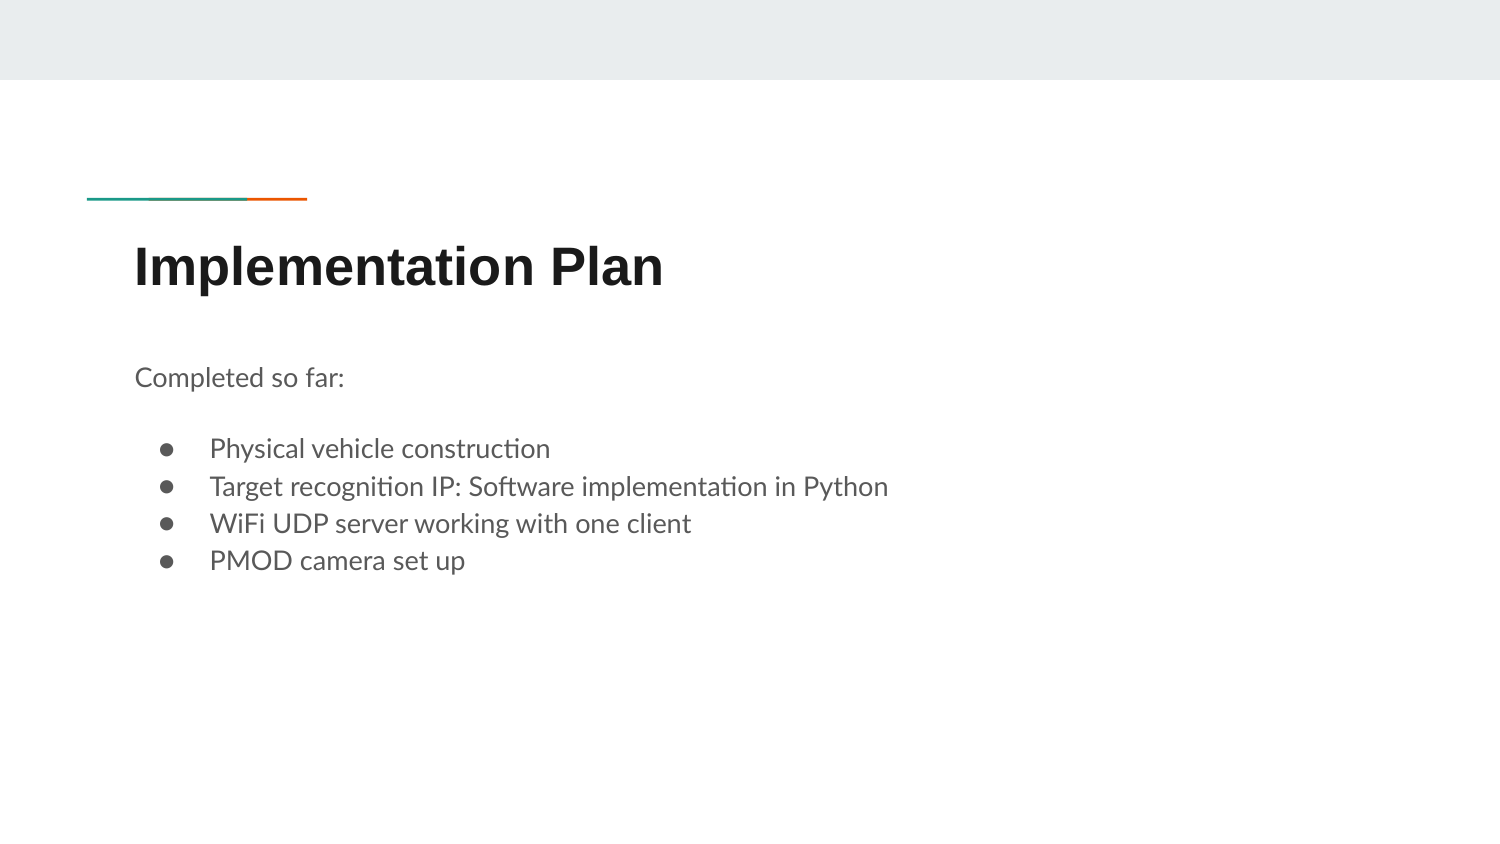

# Implementation Plan
Completed so far:
Physical vehicle construction
Target recognition IP: Software implementation in Python
WiFi UDP server working with one client
PMOD camera set up